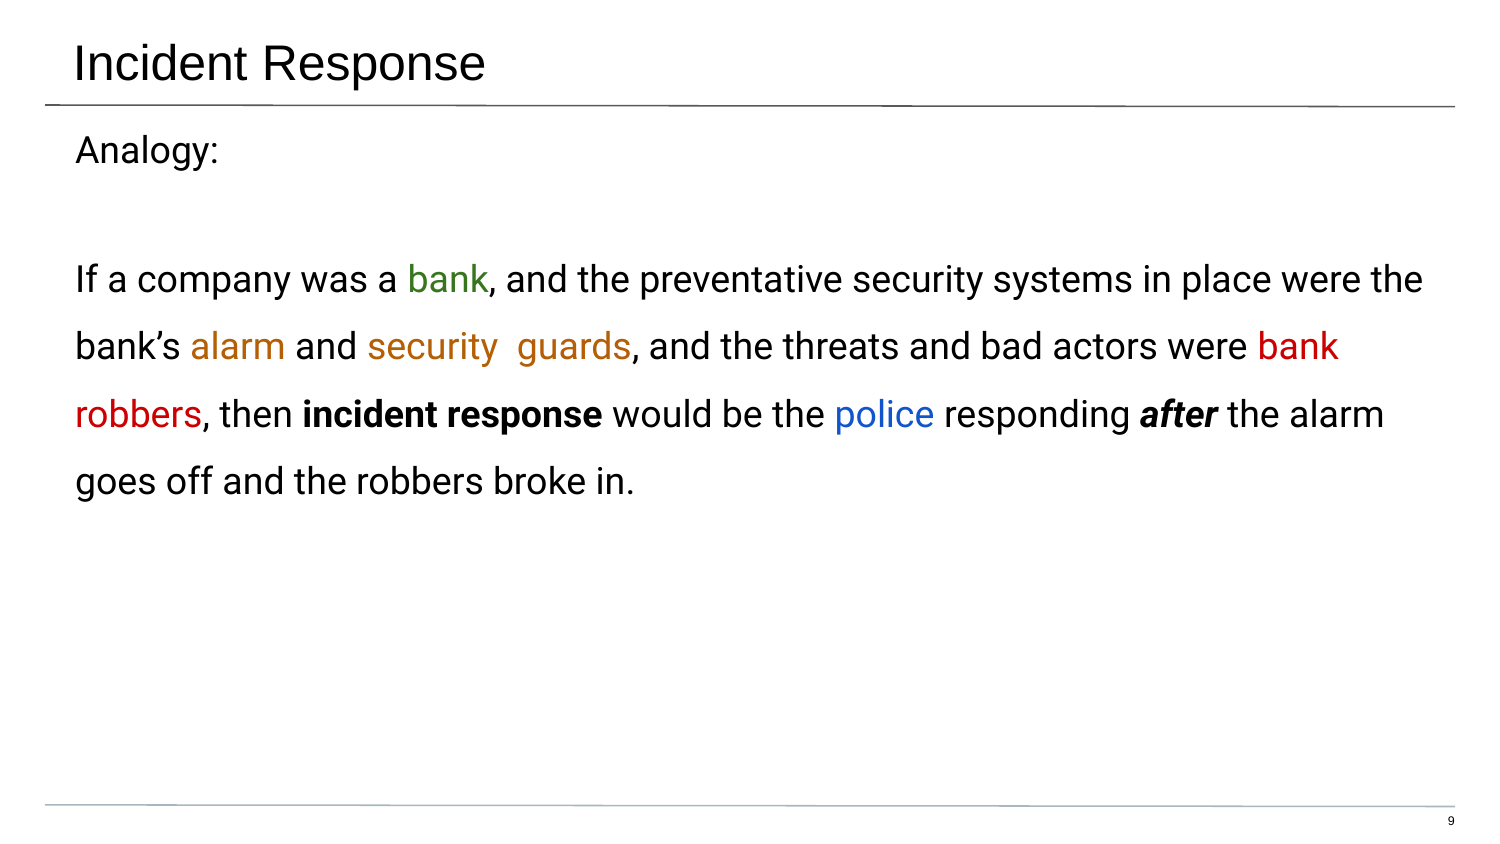

# Incident Response
Analogy:

If a company was a bank, and the preventative security systems in place were the bank’s alarm and security  guards, and the threats and bad actors were bank robbers, then incident response would be the police responding after the alarm goes off and the robbers broke in.

9